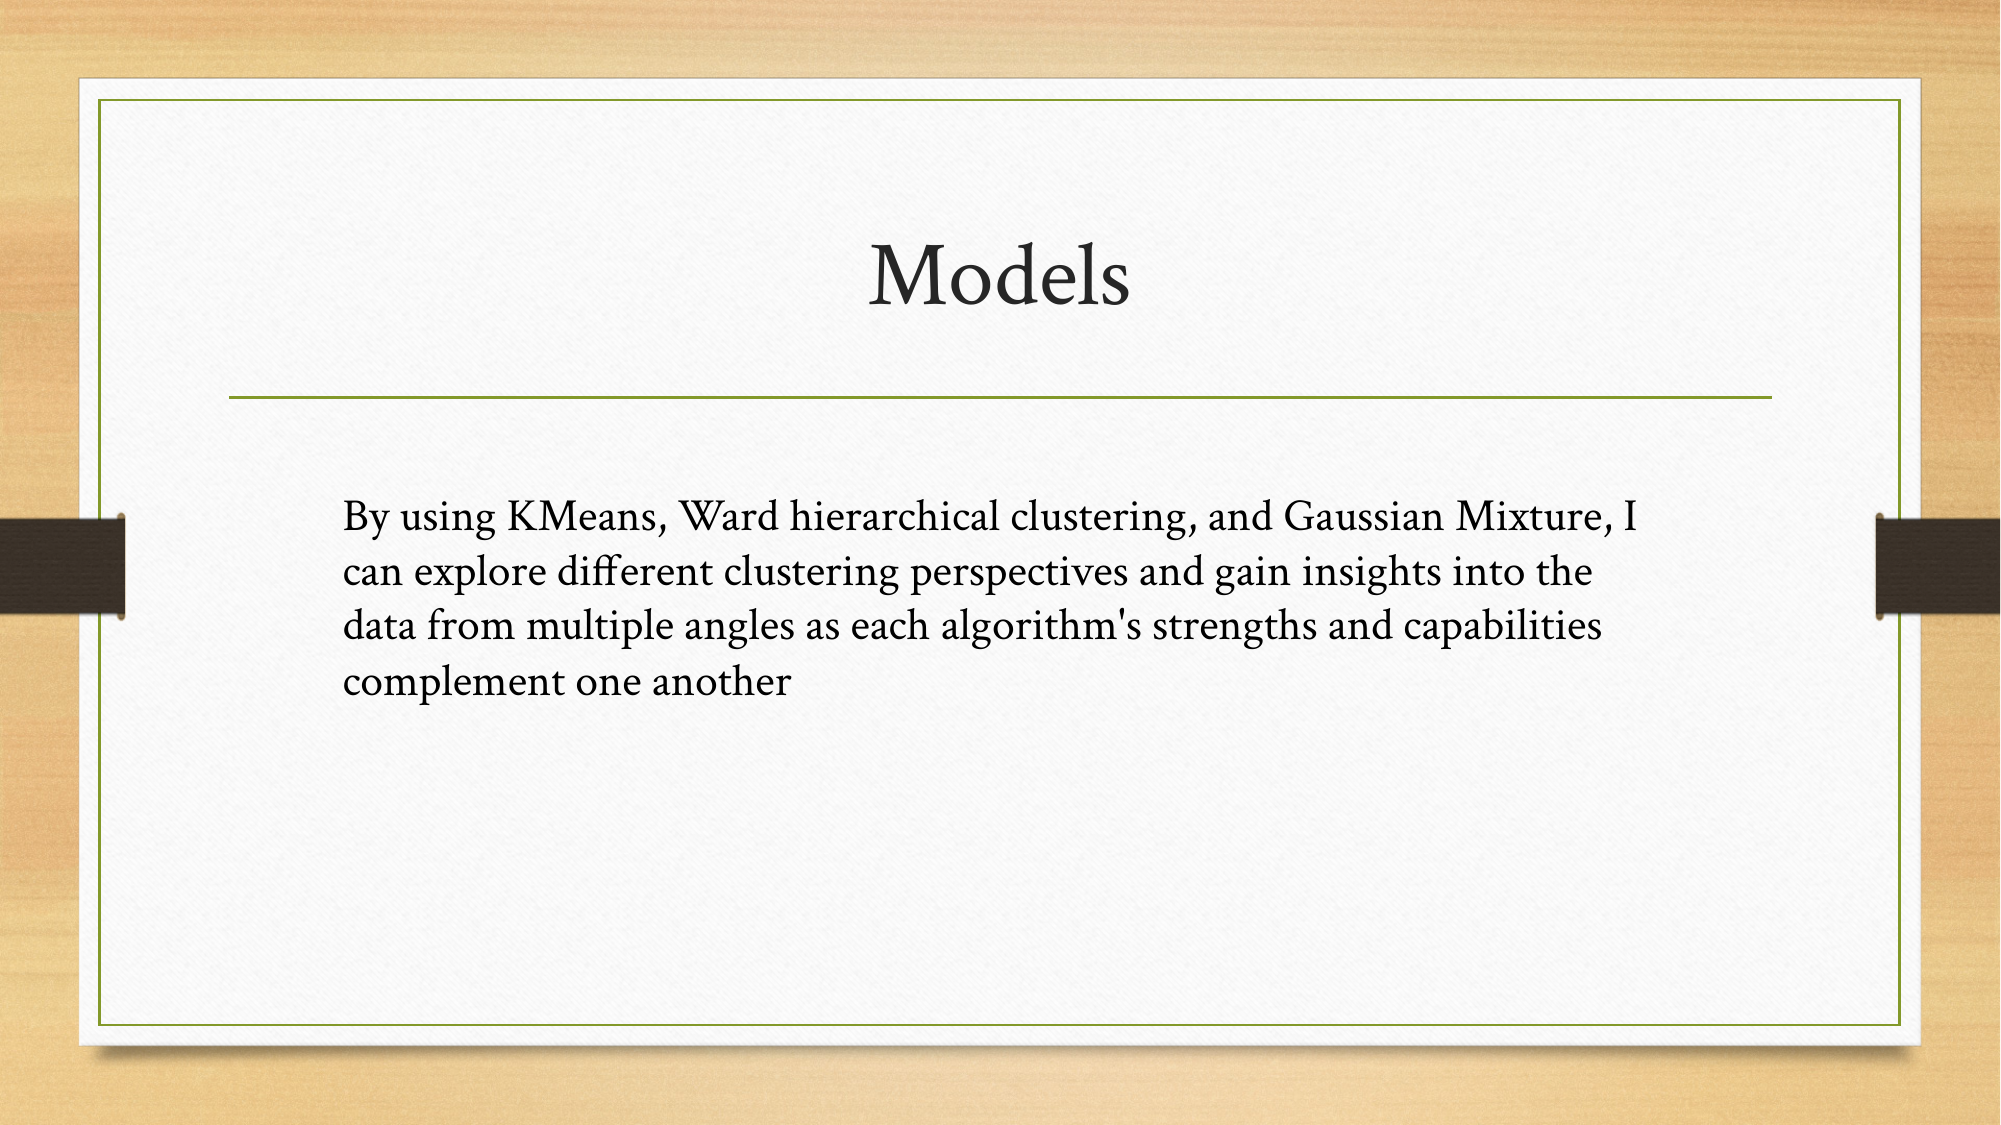

# Models
By using KMeans, Ward hierarchical clustering, and Gaussian Mixture, I can explore different clustering perspectives and gain insights into the data from multiple angles as each algorithm's strengths and capabilities complement one another